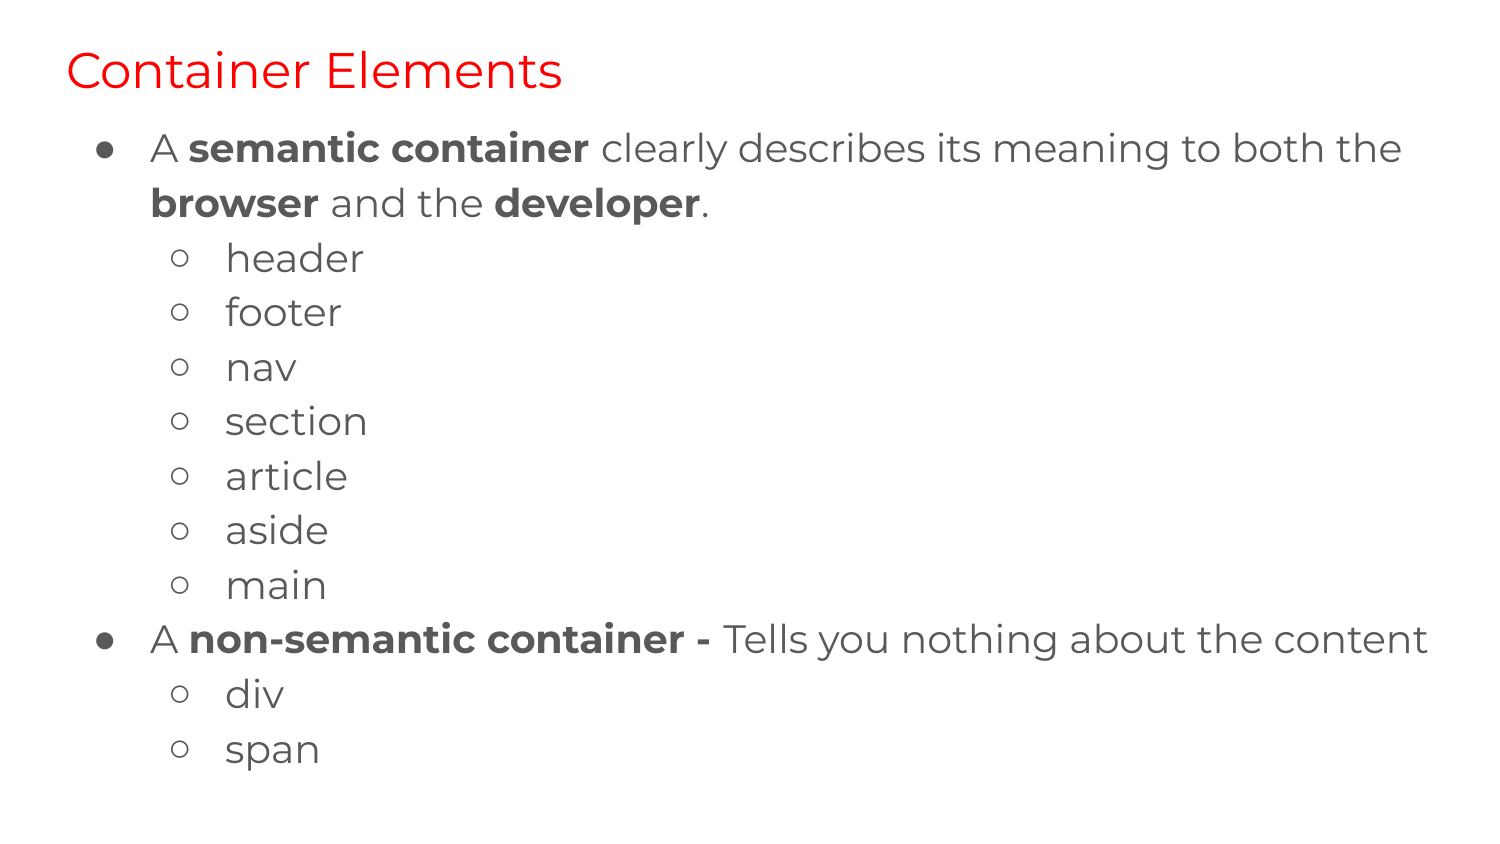

# Container Elements
A semantic container clearly describes its meaning to both the browser and the developer.
header
footer
nav
section
article
aside
main
A non-semantic container - Tells you nothing about the content
div
span